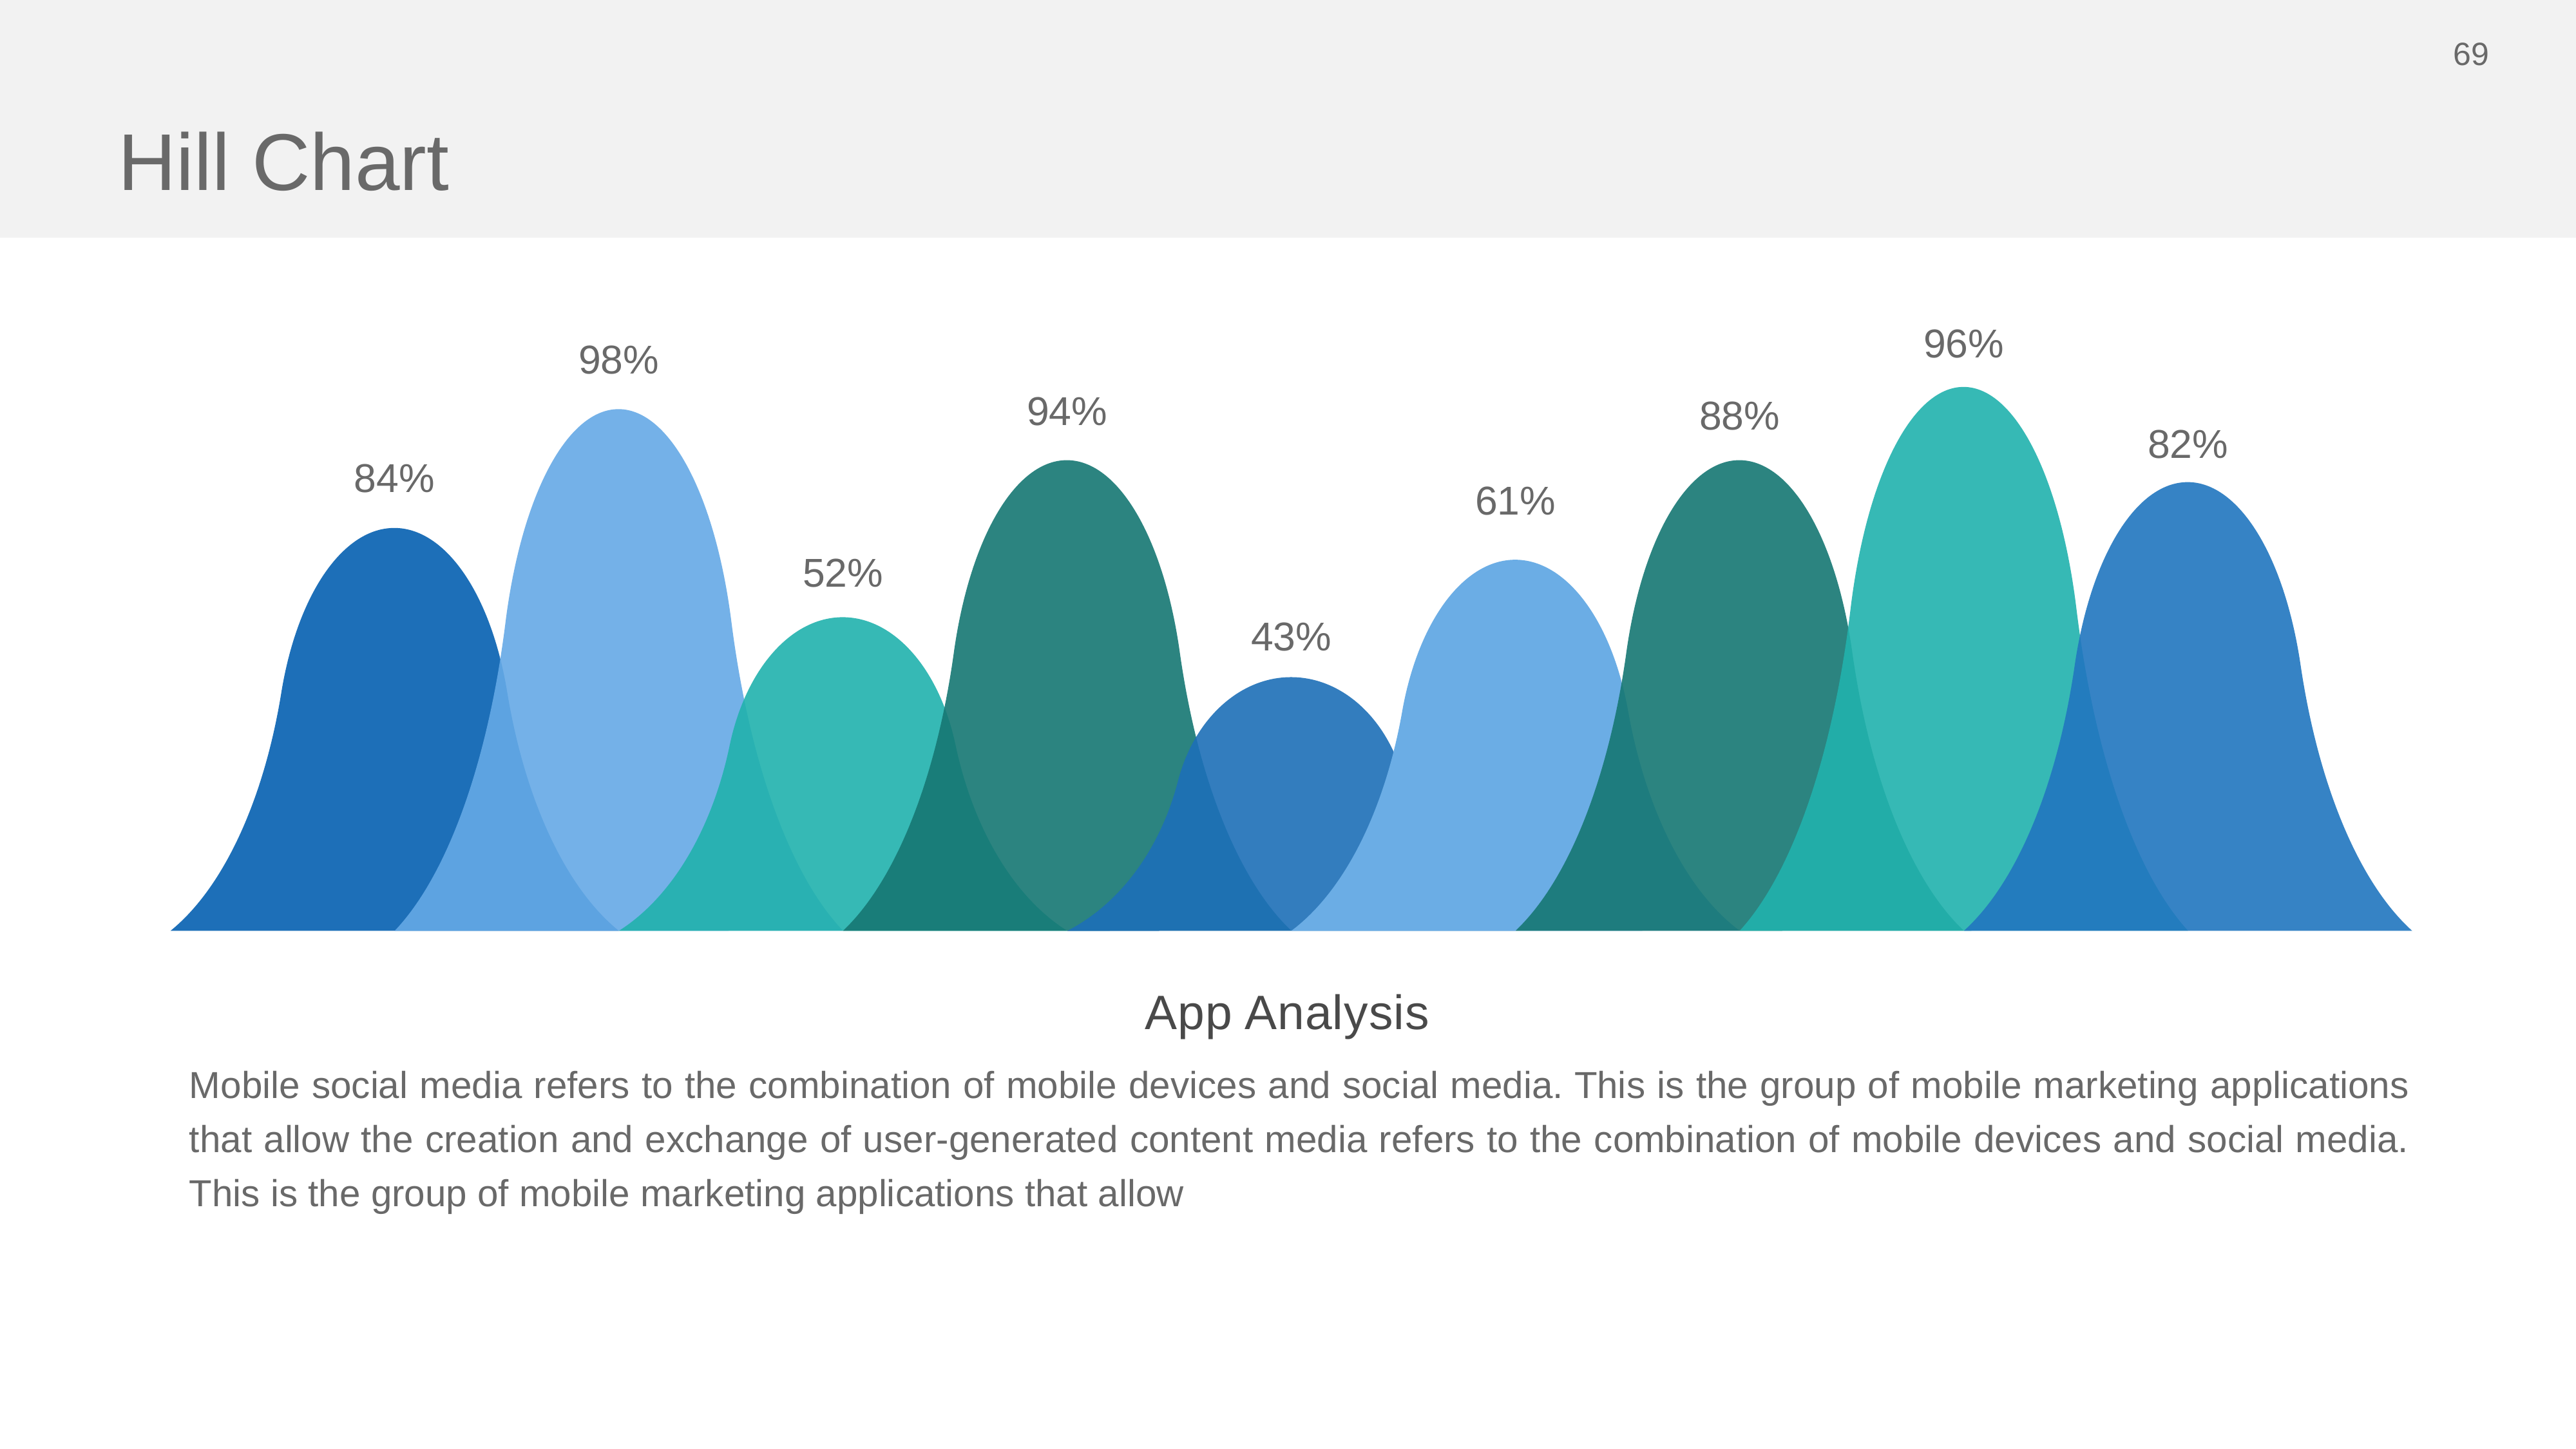

# Hill Chart
96%
98%
94%
88%

82%

84%

61%

52%

43%

App Analysis
Mobile social media refers to the combination of mobile devices and social media. This is the group of mobile marketing applications that allow the creation and exchange of user-generated content media refers to the combination of mobile devices and social media. This is the group of mobile marketing applications that allow